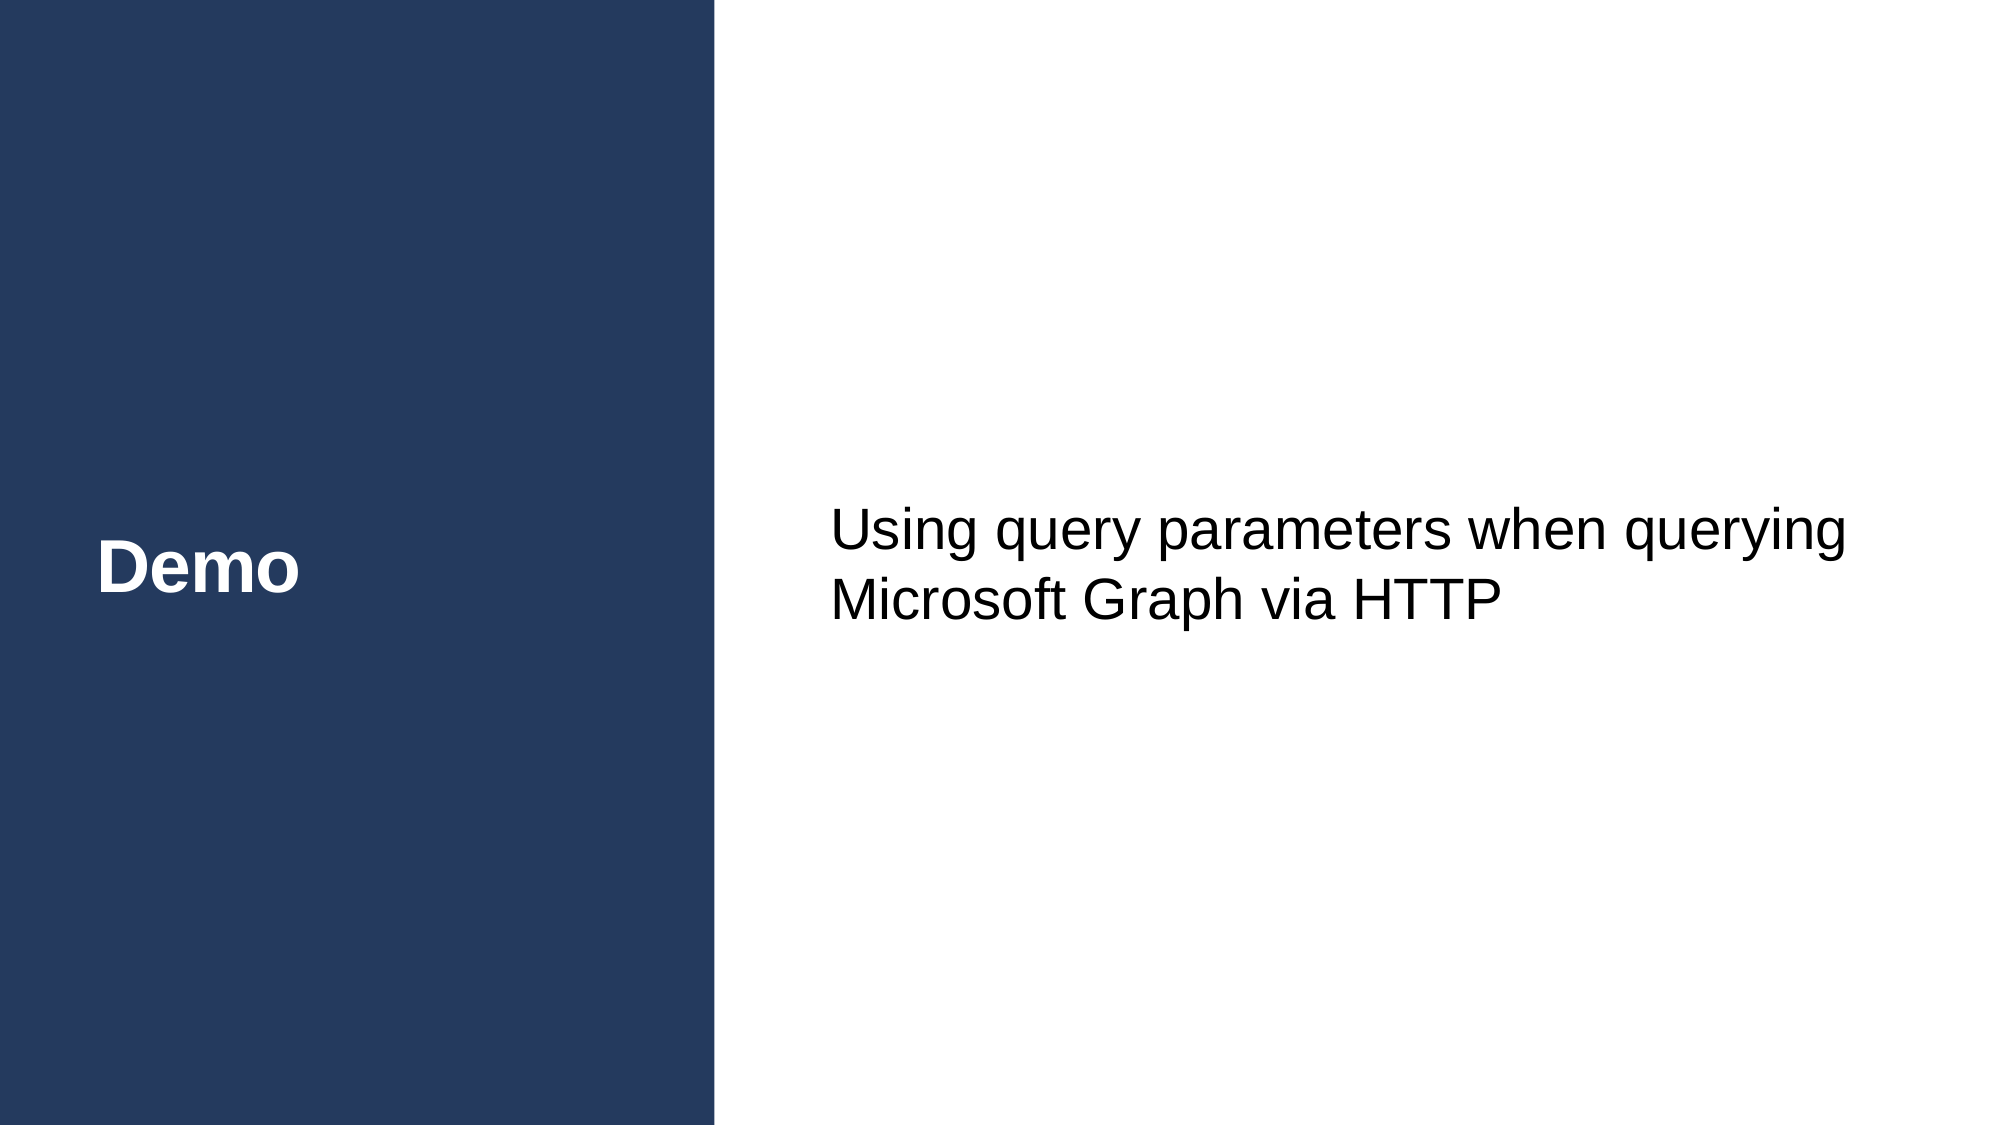

Using query parameters when querying Microsoft Graph via HTTP
# Demo